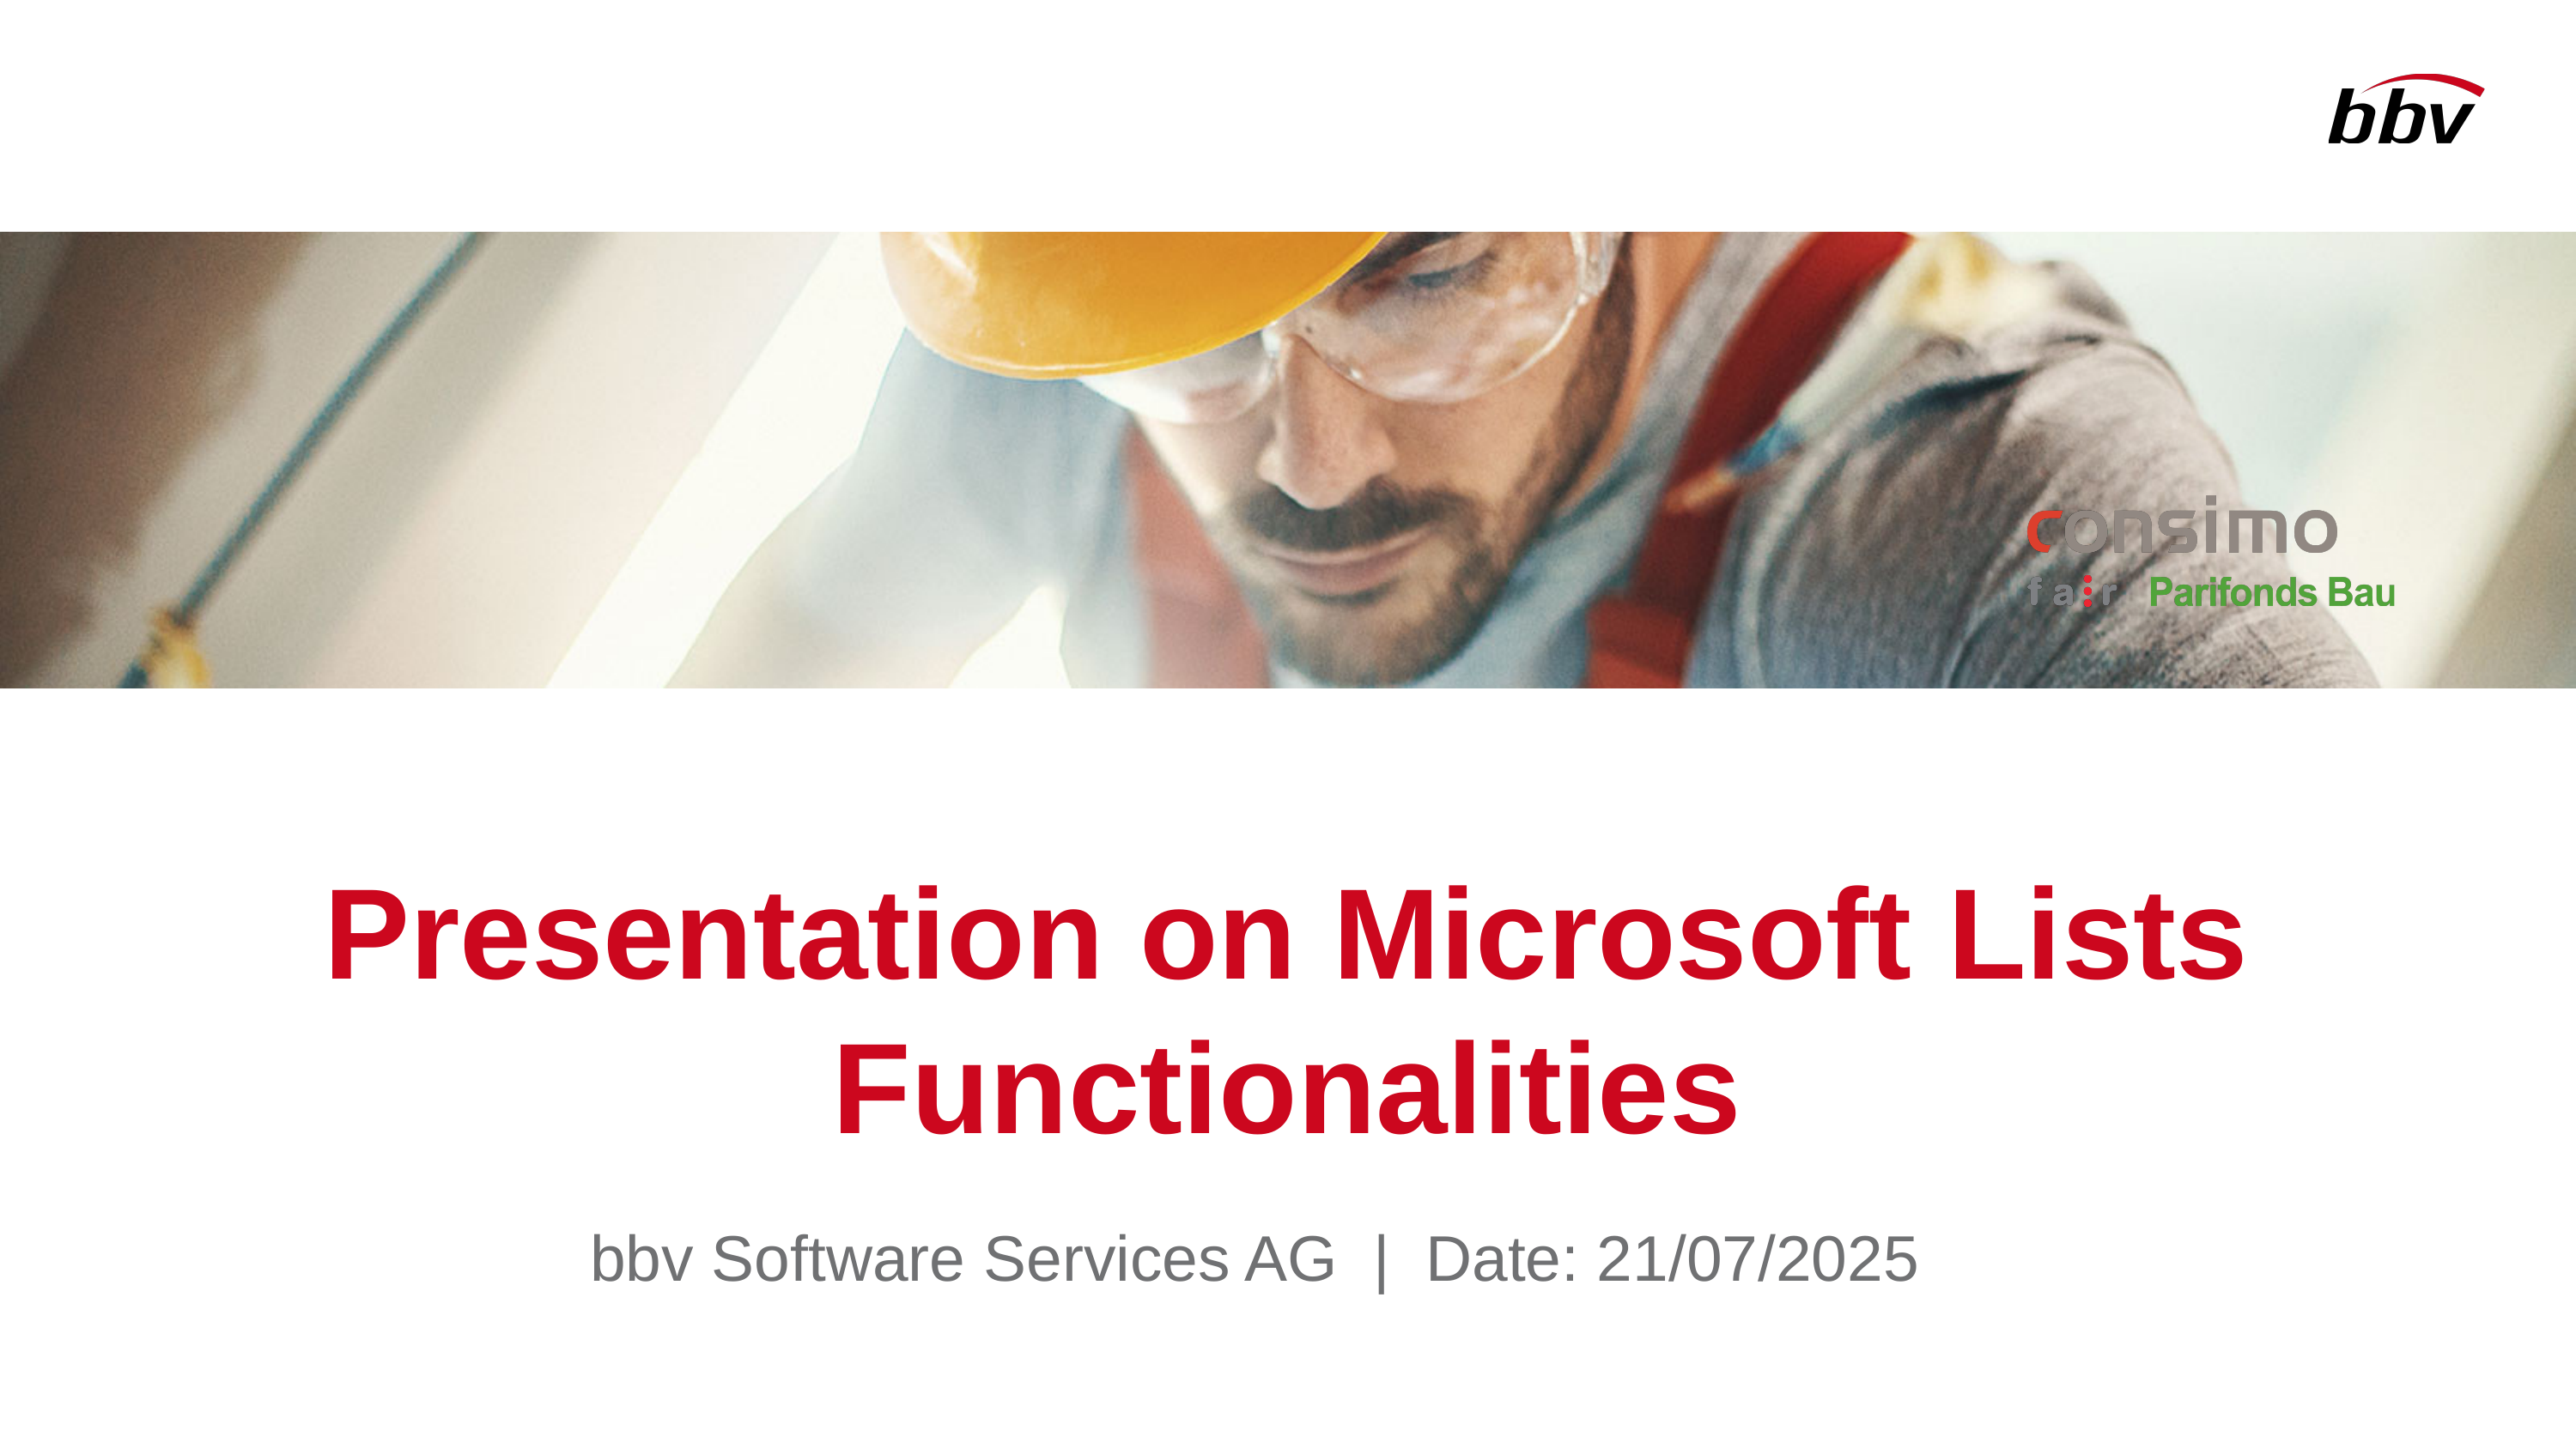

Presentation on Microsoft Lists Functionalities
bbv Software Services AG  |  Date: 21/07/2025